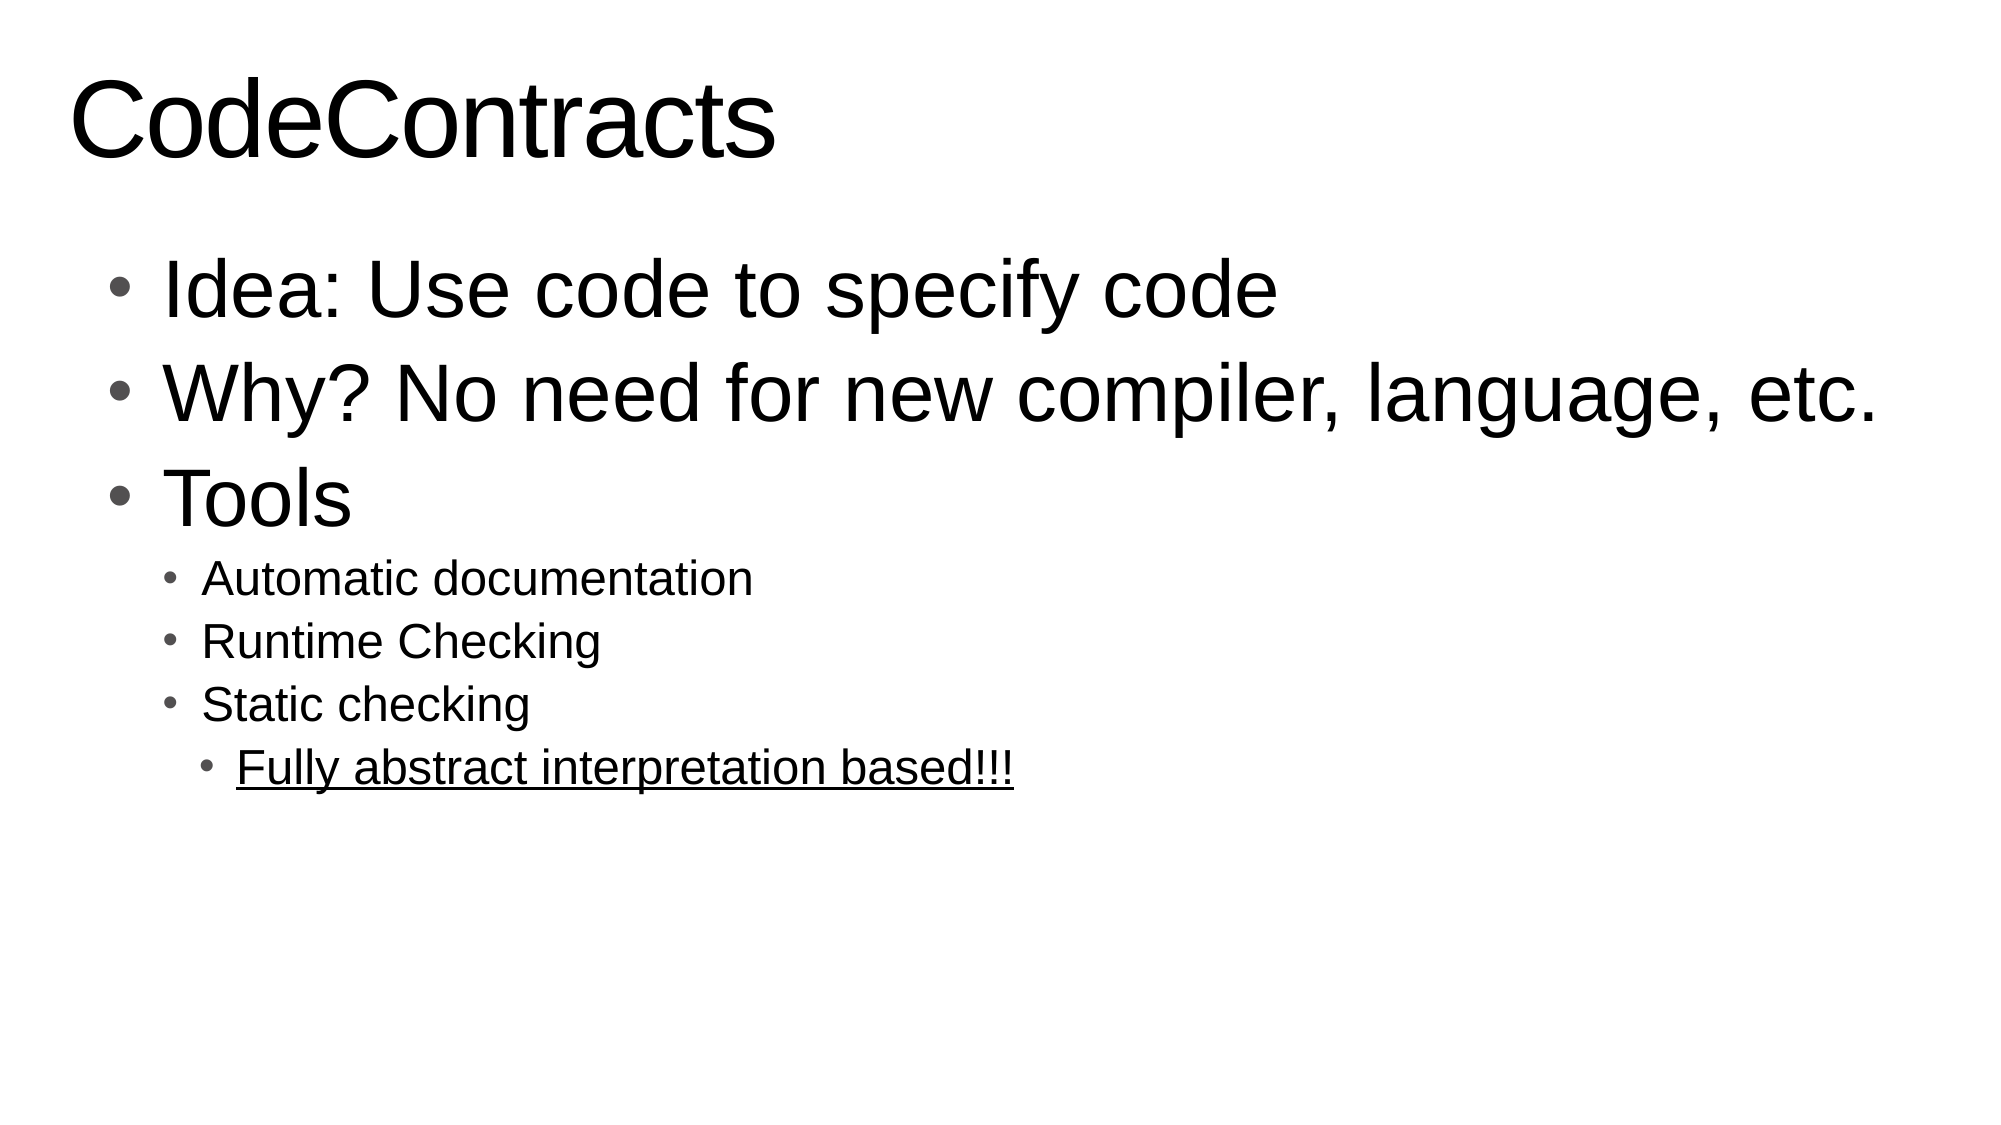

# CodeContracts
Idea: Use code to specify code
Why? No need for new compiler, language, etc.
Tools
Automatic documentation
Runtime Checking
Static checking
Fully abstract interpretation based!!!